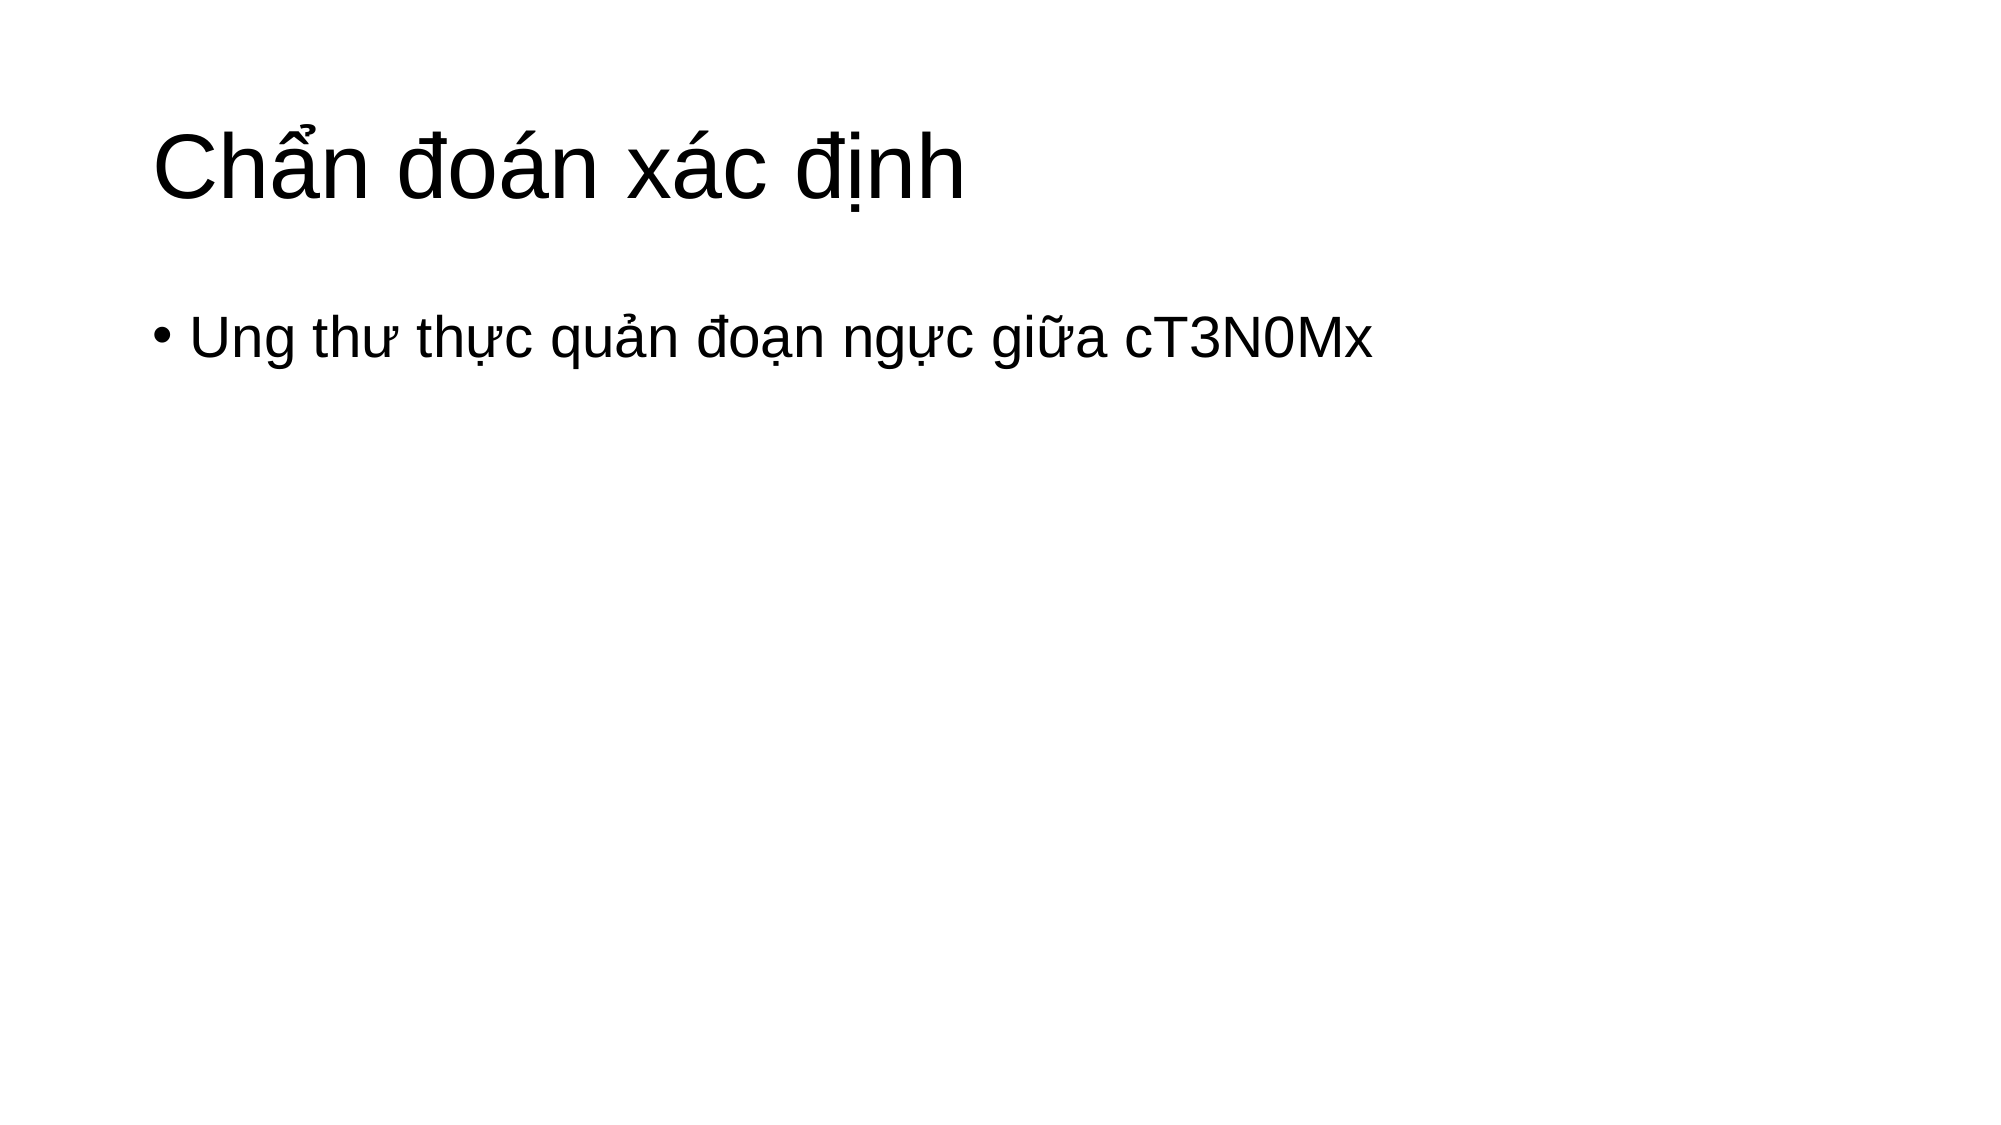

# Chẩn đoán xác định
Ung thư thực quản đoạn ngực giữa cT3N0Mx